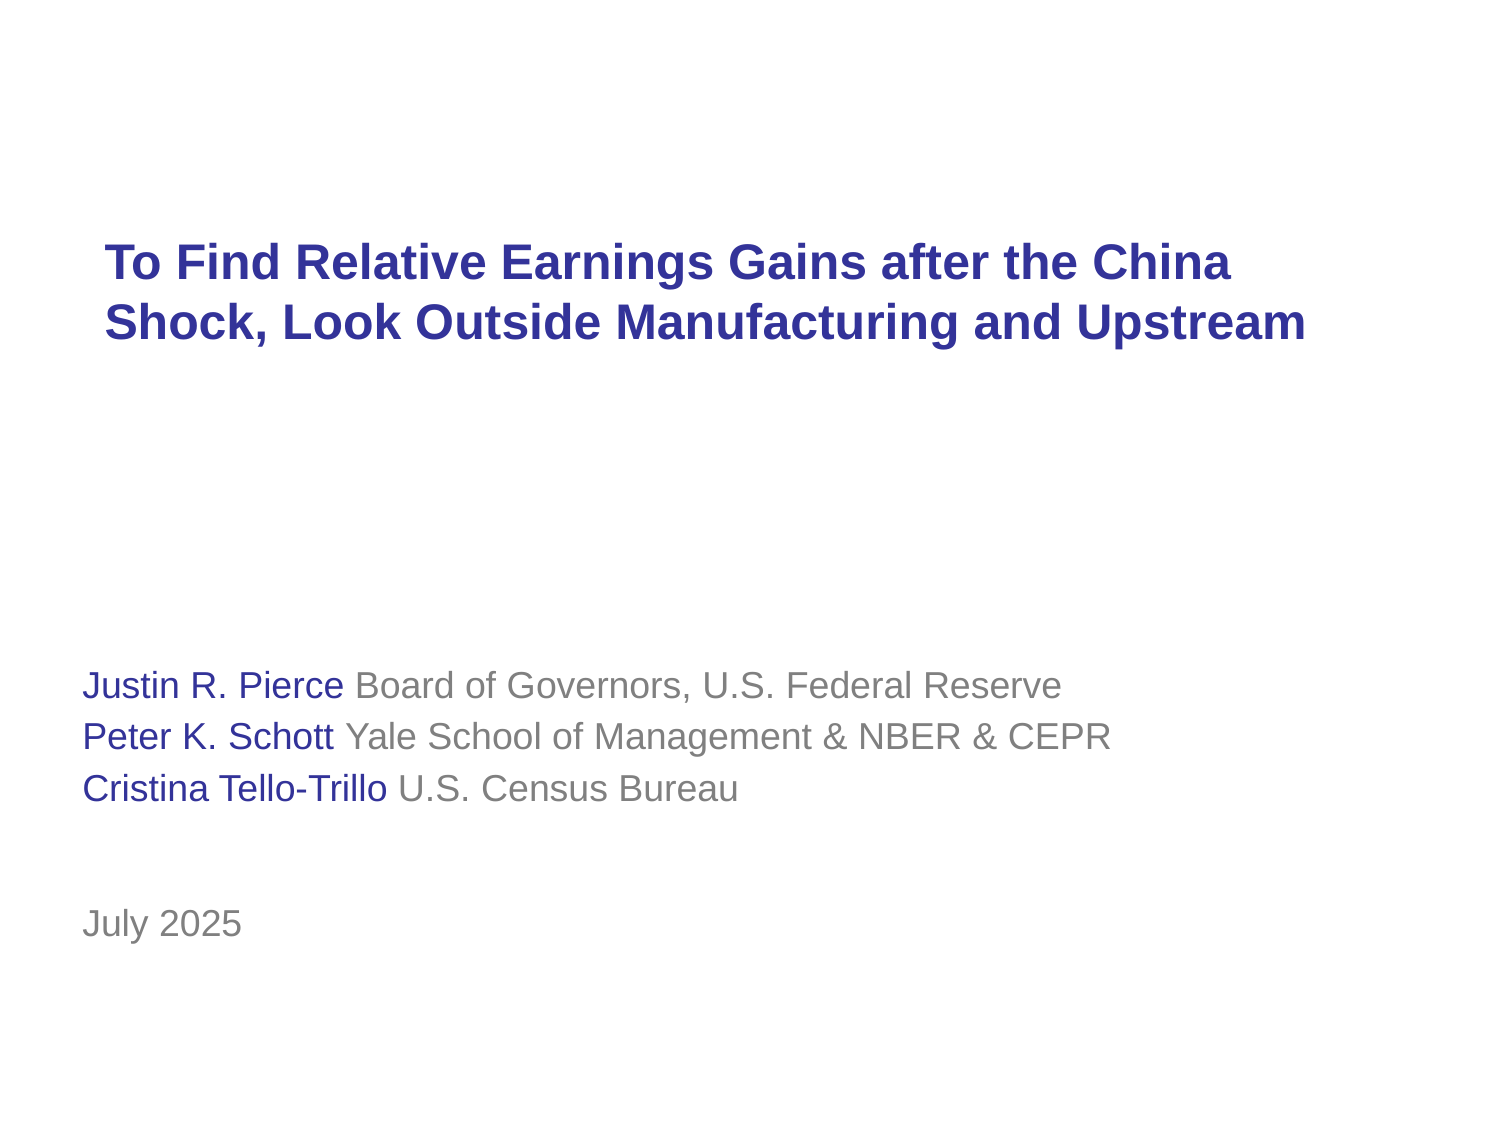

# To Find Relative Earnings Gains after the China Shock, Look Outside Manufacturing and Upstream
Justin R. Pierce Board of Governors, U.S. Federal Reserve
Peter K. Schott Yale School of Management & NBER & CEPR
Cristina Tello-Trillo U.S. Census Bureau
July 2025